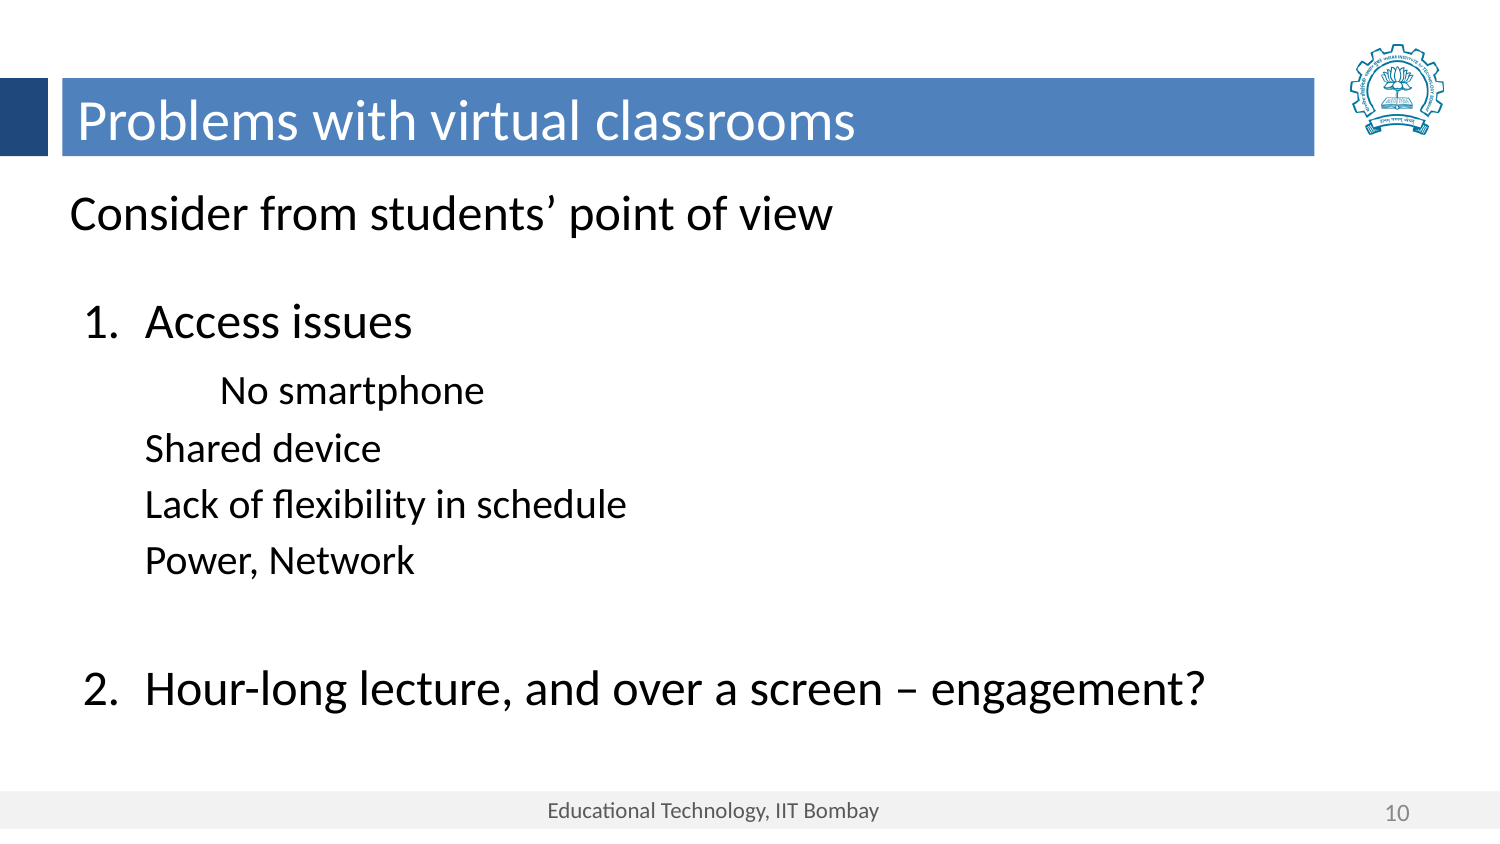

Problems with virtual classrooms
Consider from students’ point of view

Access issues
	No smartphone
Shared device
Lack of flexibility in schedule
Power, Network

Hour-long lecture, and over a screen – engagement?
10